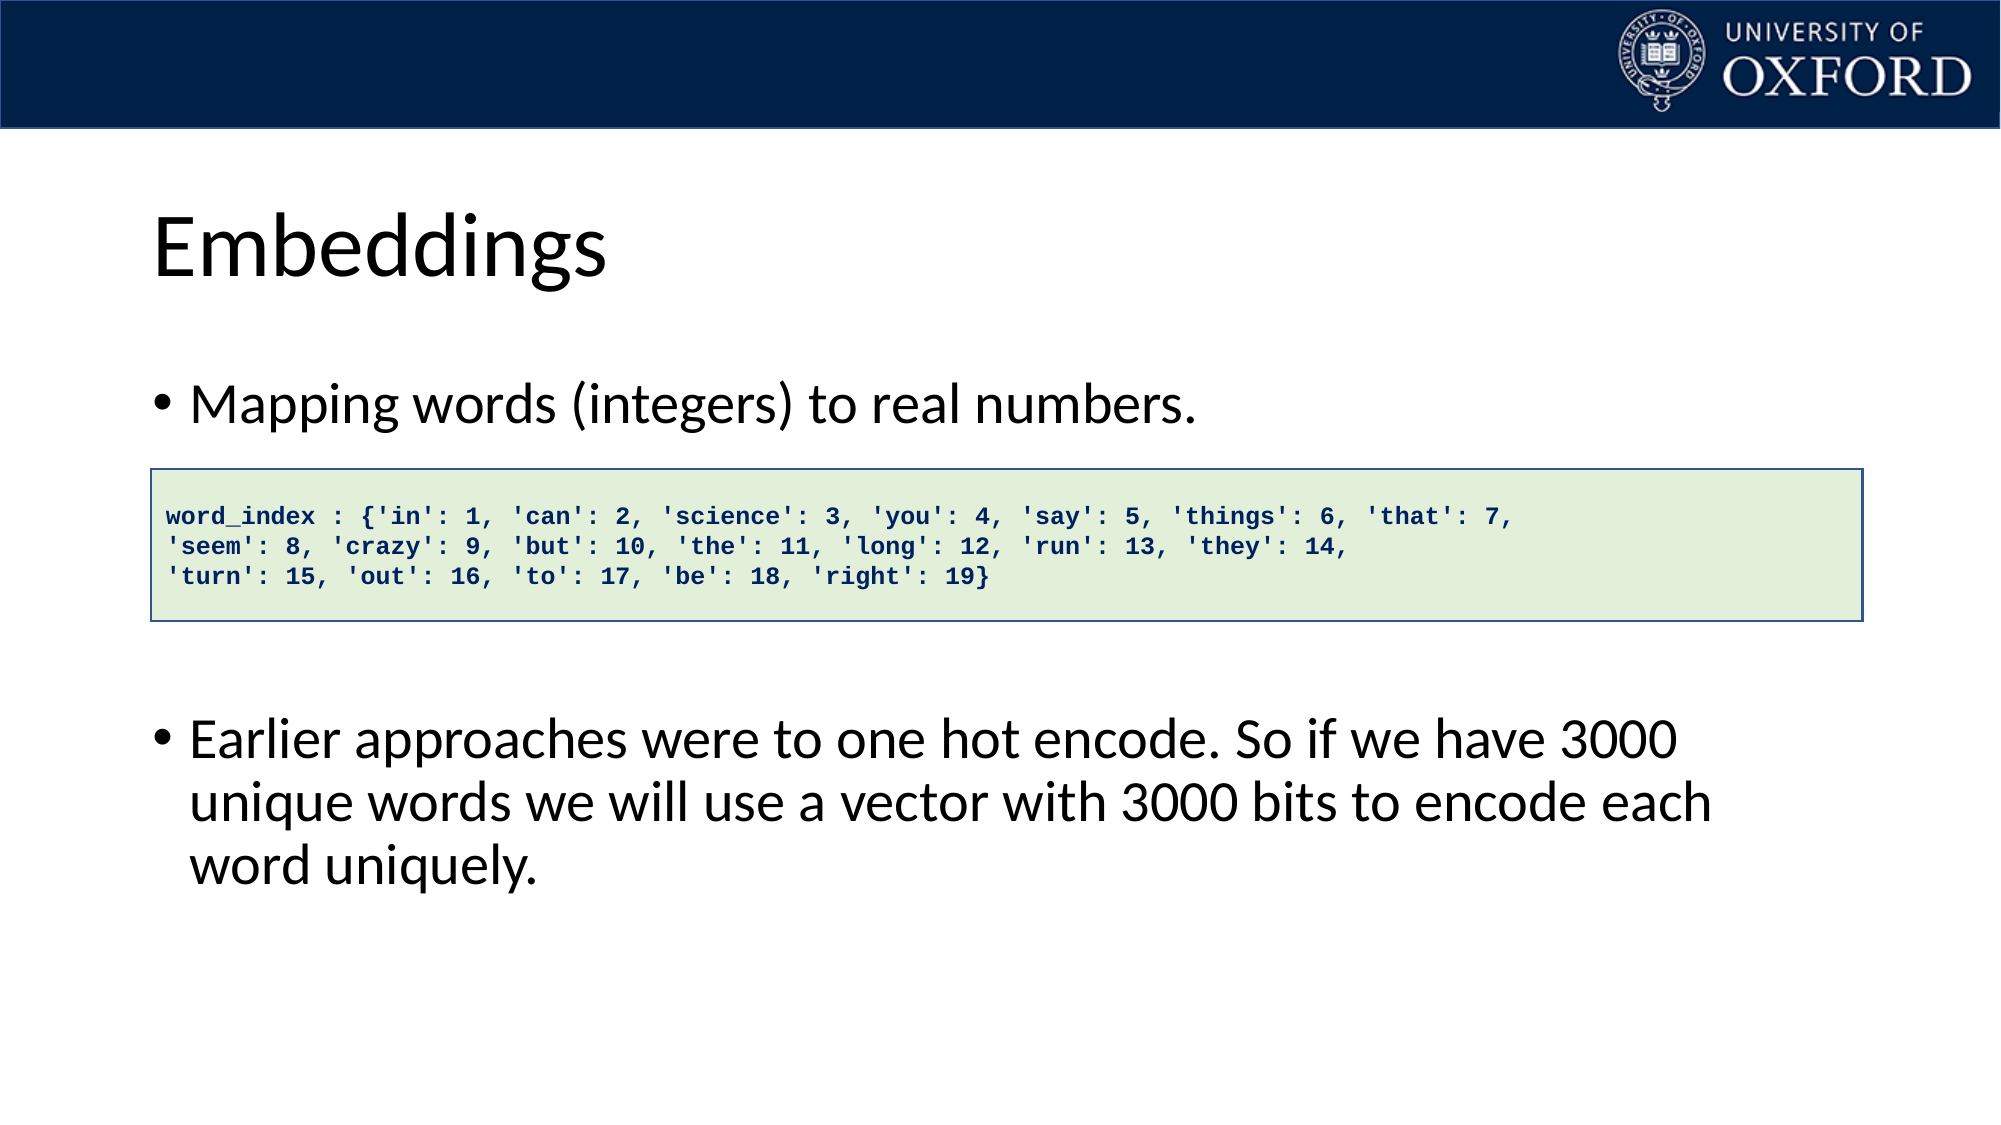

# Embeddings
Mapping words (integers) to real numbers.

Earlier approaches were to one hot encode. So if we have 3000 unique words we will use a vector with 3000 bits to encode each word uniquely.

word_index : {'in': 1, 'can': 2, 'science': 3, 'you': 4, 'say': 5, 'things': 6, 'that': 7,
'seem': 8, 'crazy': 9, 'but': 10, 'the': 11, 'long': 12, 'run': 13, 'they': 14,
'turn': 15, 'out': 16, 'to': 17, 'be': 18, 'right': 19}